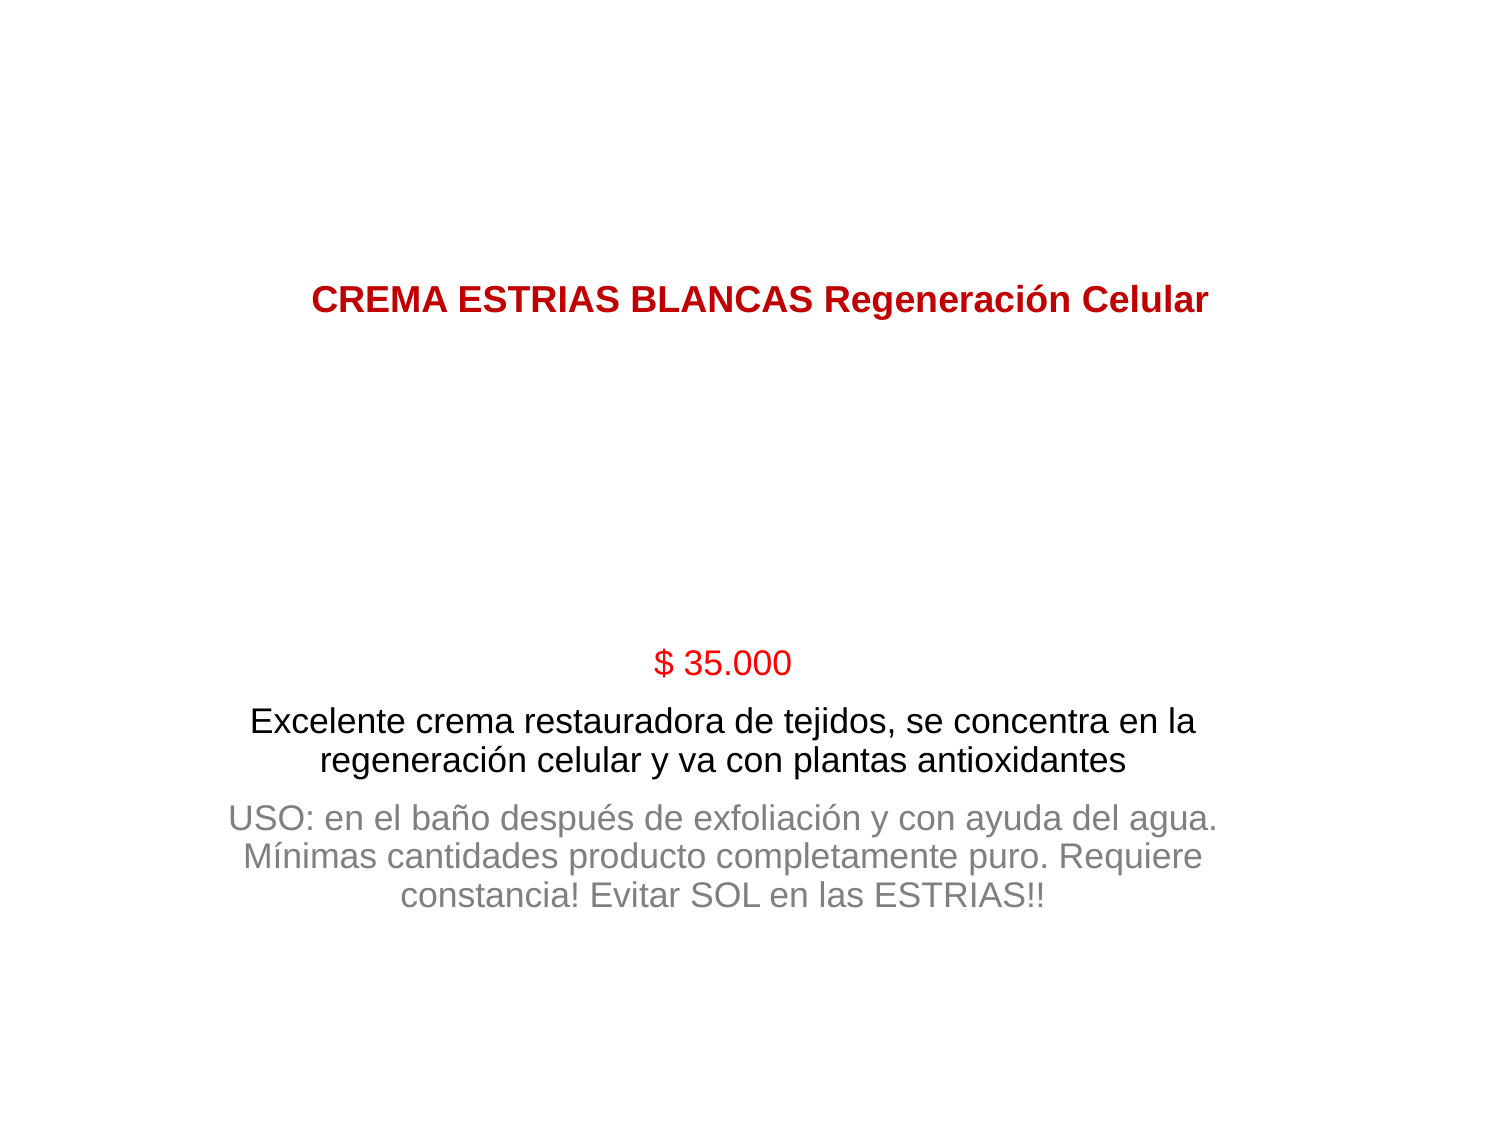

CREMA ESTRIAS BLANCAS Regeneración Celular
$ 35.000
Excelente crema restauradora de tejidos, se concentra en la regeneración celular y va con plantas antioxidantes
USO: en el baño después de exfoliación y con ayuda del agua. Mínimas cantidades producto completamente puro. Requiere constancia! Evitar SOL en las ESTRIAS!!